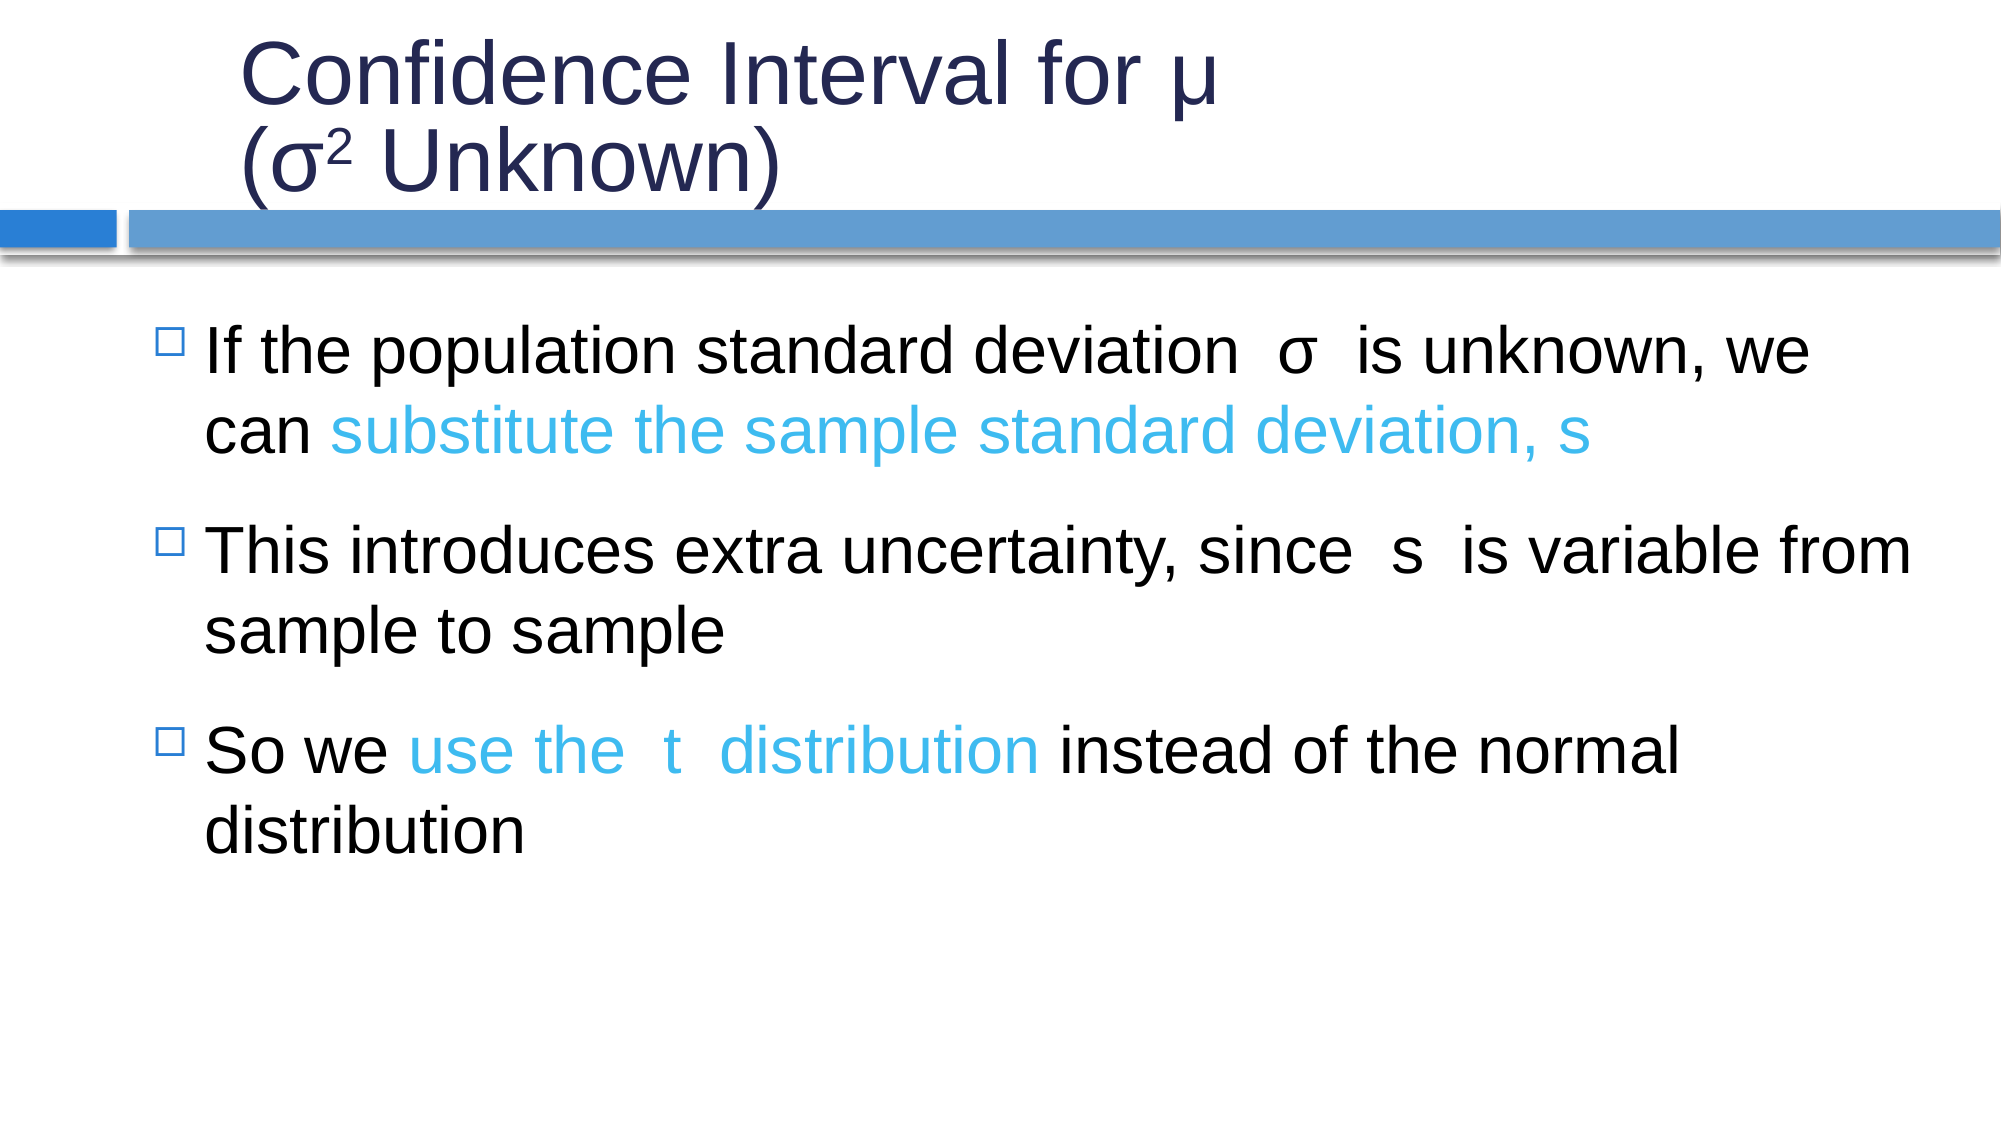

# Confidence Interval for μ (σ2 Unknown)
If the population standard deviation  σ  is unknown, we can substitute the sample standard deviation, s
This introduces extra uncertainty, since  s  is variable from sample to sample
So we use the  t  distribution instead of the normal distribution